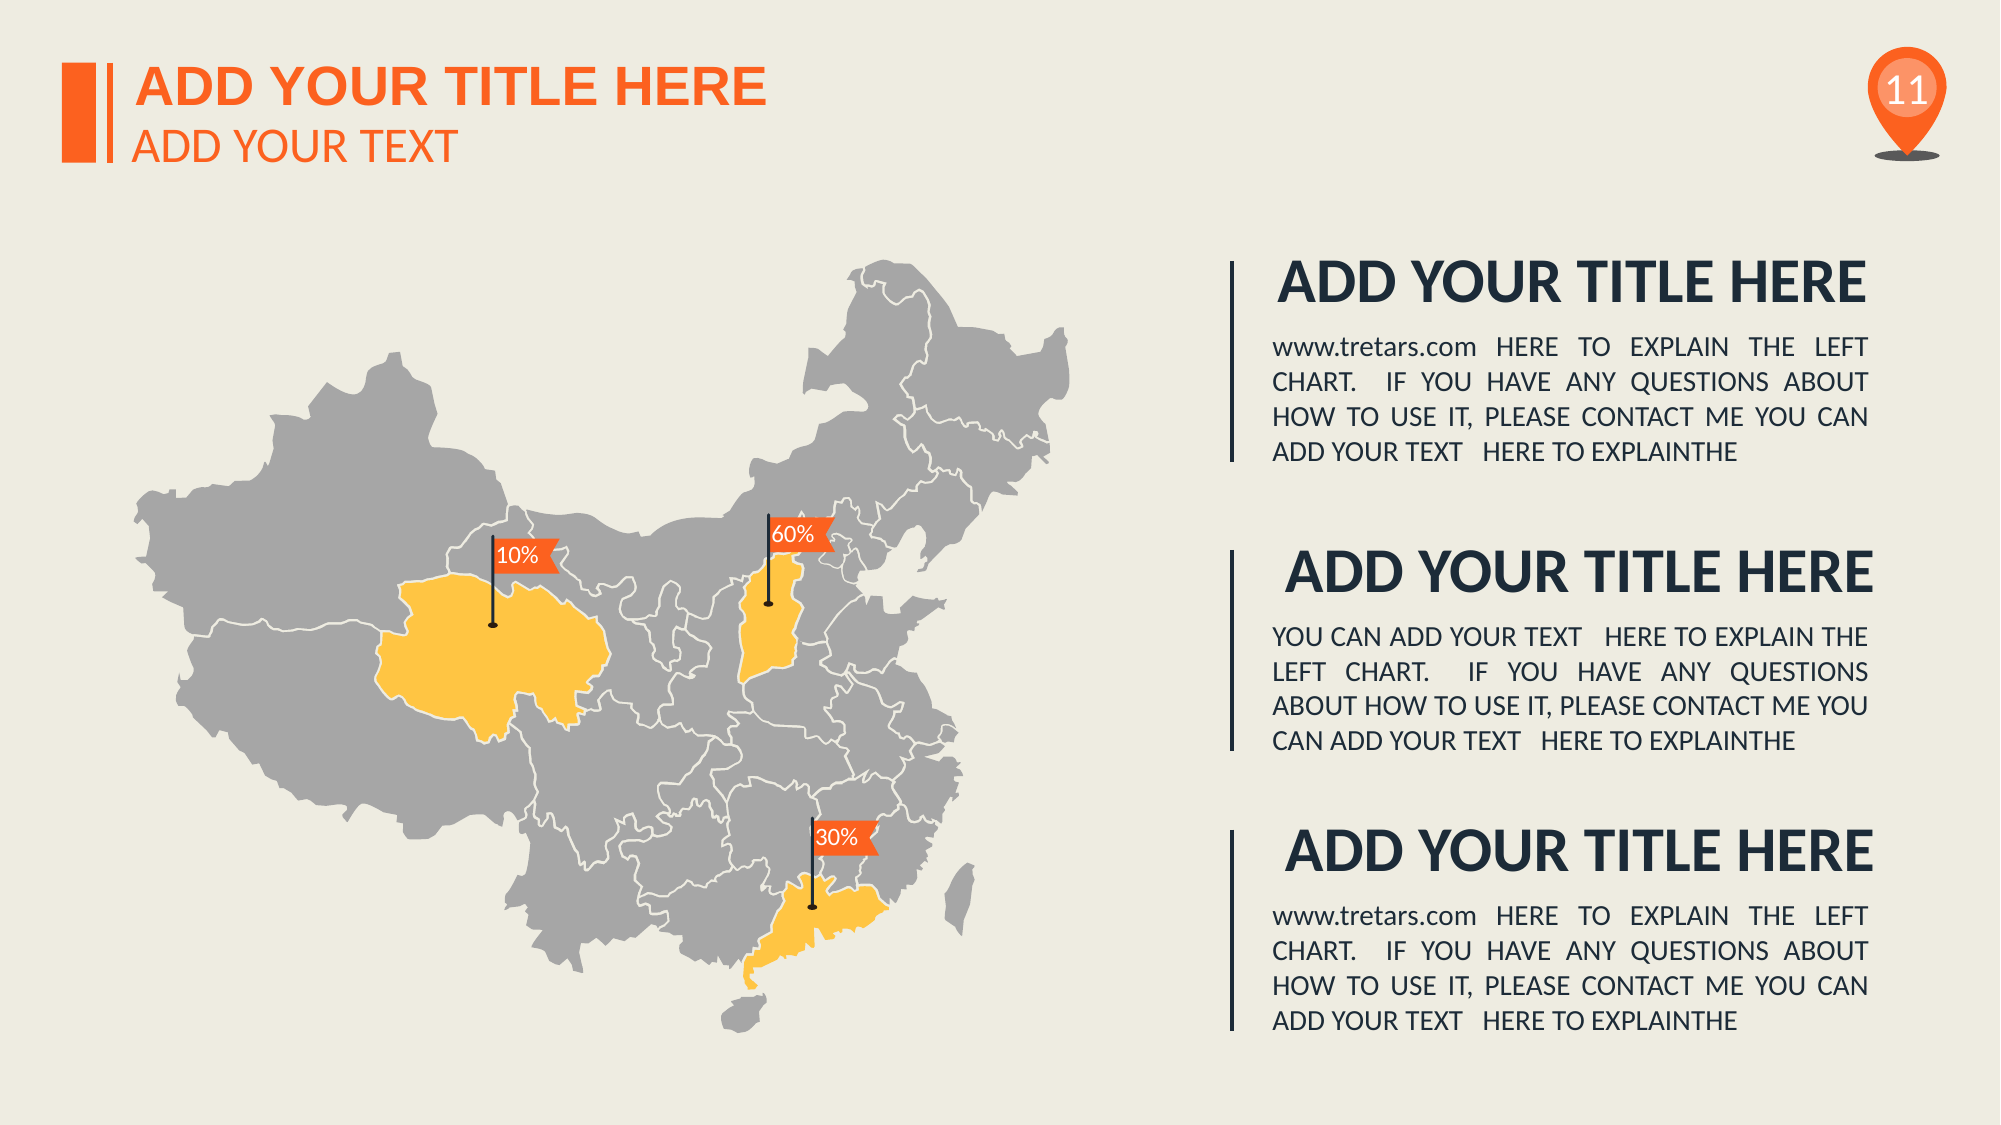

ADD YOUR TITLE HERE
11

ADD YOUR TEXT
ADD YOUR TITLE HERE

www.tretars.com HERE TO EXPLAIN THE LEFT CHART.  IF YOU HAVE ANY QUESTIONS ABOUT HOW TO USE IT, PLEASE CONTACT ME YOU CAN ADD YOUR TEXT   HERE TO EXPLAINTHE
60%

ADD YOUR TITLE HERE
10%

YOU CAN ADD YOUR TEXT   HERE TO EXPLAIN THE LEFT CHART.  IF YOU HAVE ANY QUESTIONS ABOUT HOW TO USE IT, PLEASE CONTACT ME YOU CAN ADD YOUR TEXT   HERE TO EXPLAINTHE
ADD YOUR TITLE HERE
30%

www.tretars.com HERE TO EXPLAIN THE LEFT CHART.  IF YOU HAVE ANY QUESTIONS ABOUT HOW TO USE IT, PLEASE CONTACT ME YOU CAN ADD YOUR TEXT   HERE TO EXPLAINTHE